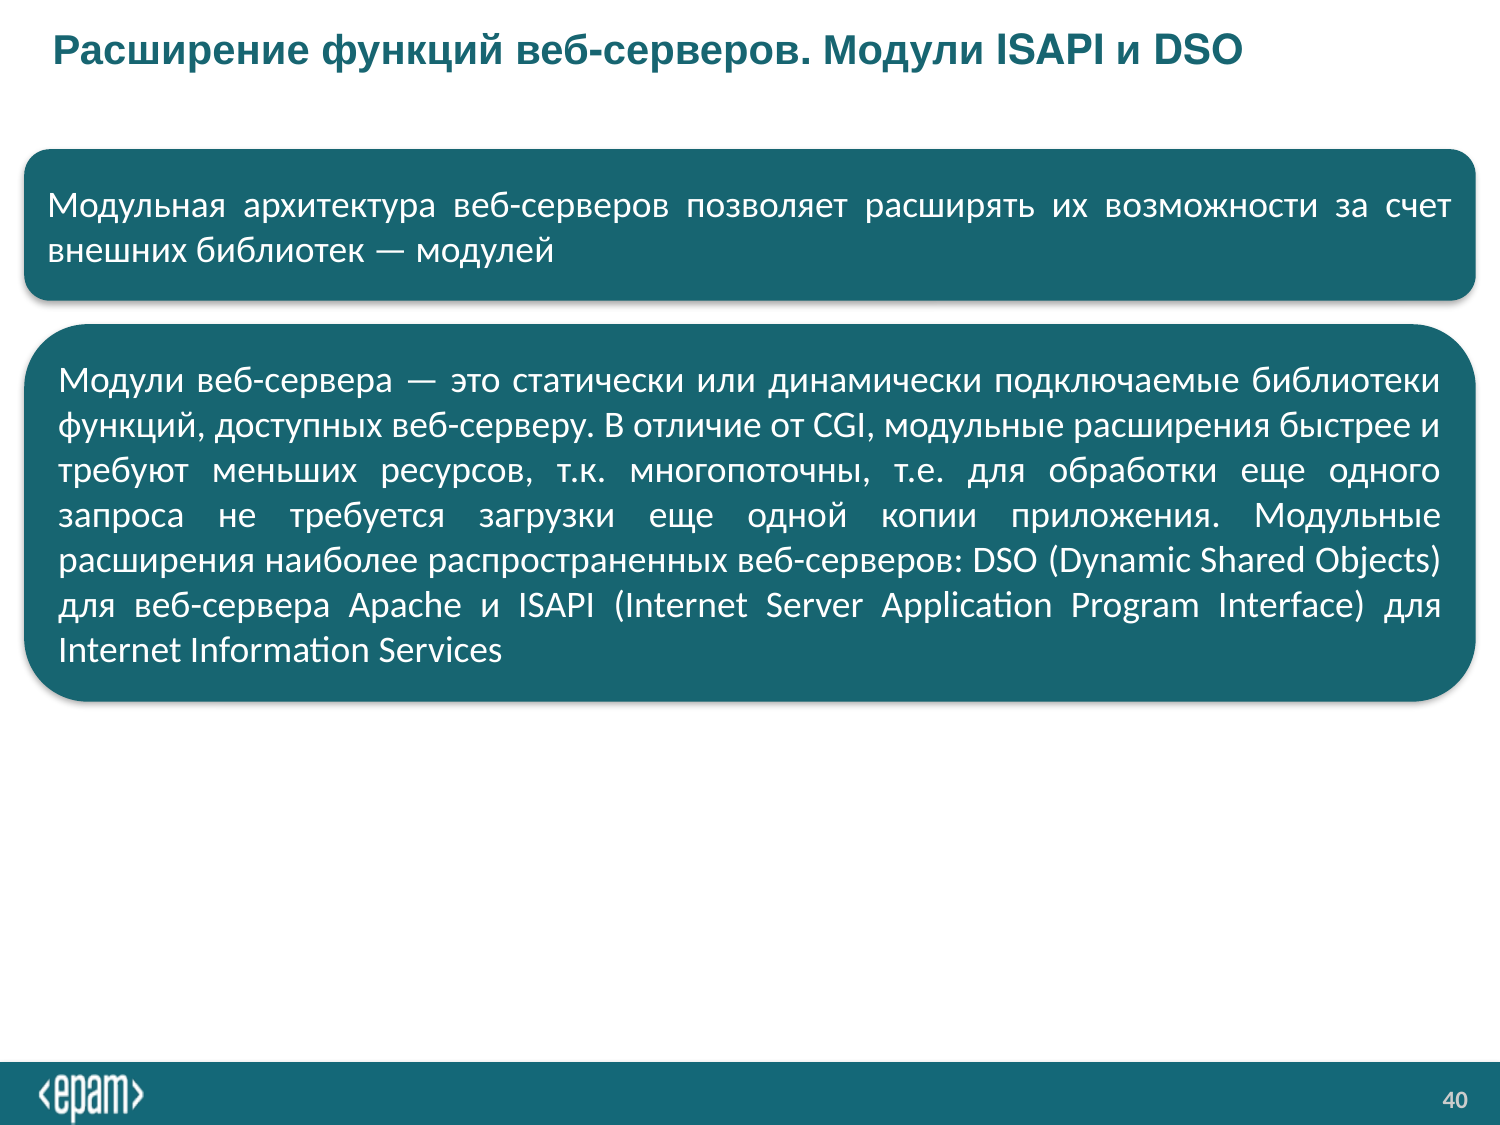

# Расширение функций веб-серверов. Модули ISAPI и DSO
Модульная архитектура веб-серверов позволяет расширять их возможности за счет внешних библиотек — модулей
Модули веб-сервера — это статически или динамически подключаемые библиотеки функций, доступных веб-серверу. В отличие от CGI, модульные расширения быстрее и требуют меньших ресурсов, т.к. многопоточны, т.е. для обработки еще одного запроса не требуется загрузки еще одной копии приложения. Модульные расширения наиболее распространенных веб-серверов: DSO (Dynamic Shared Objects) для веб-сервера Apache и ISAPI (Internet Server Application Program Interface) для Internet Information Services